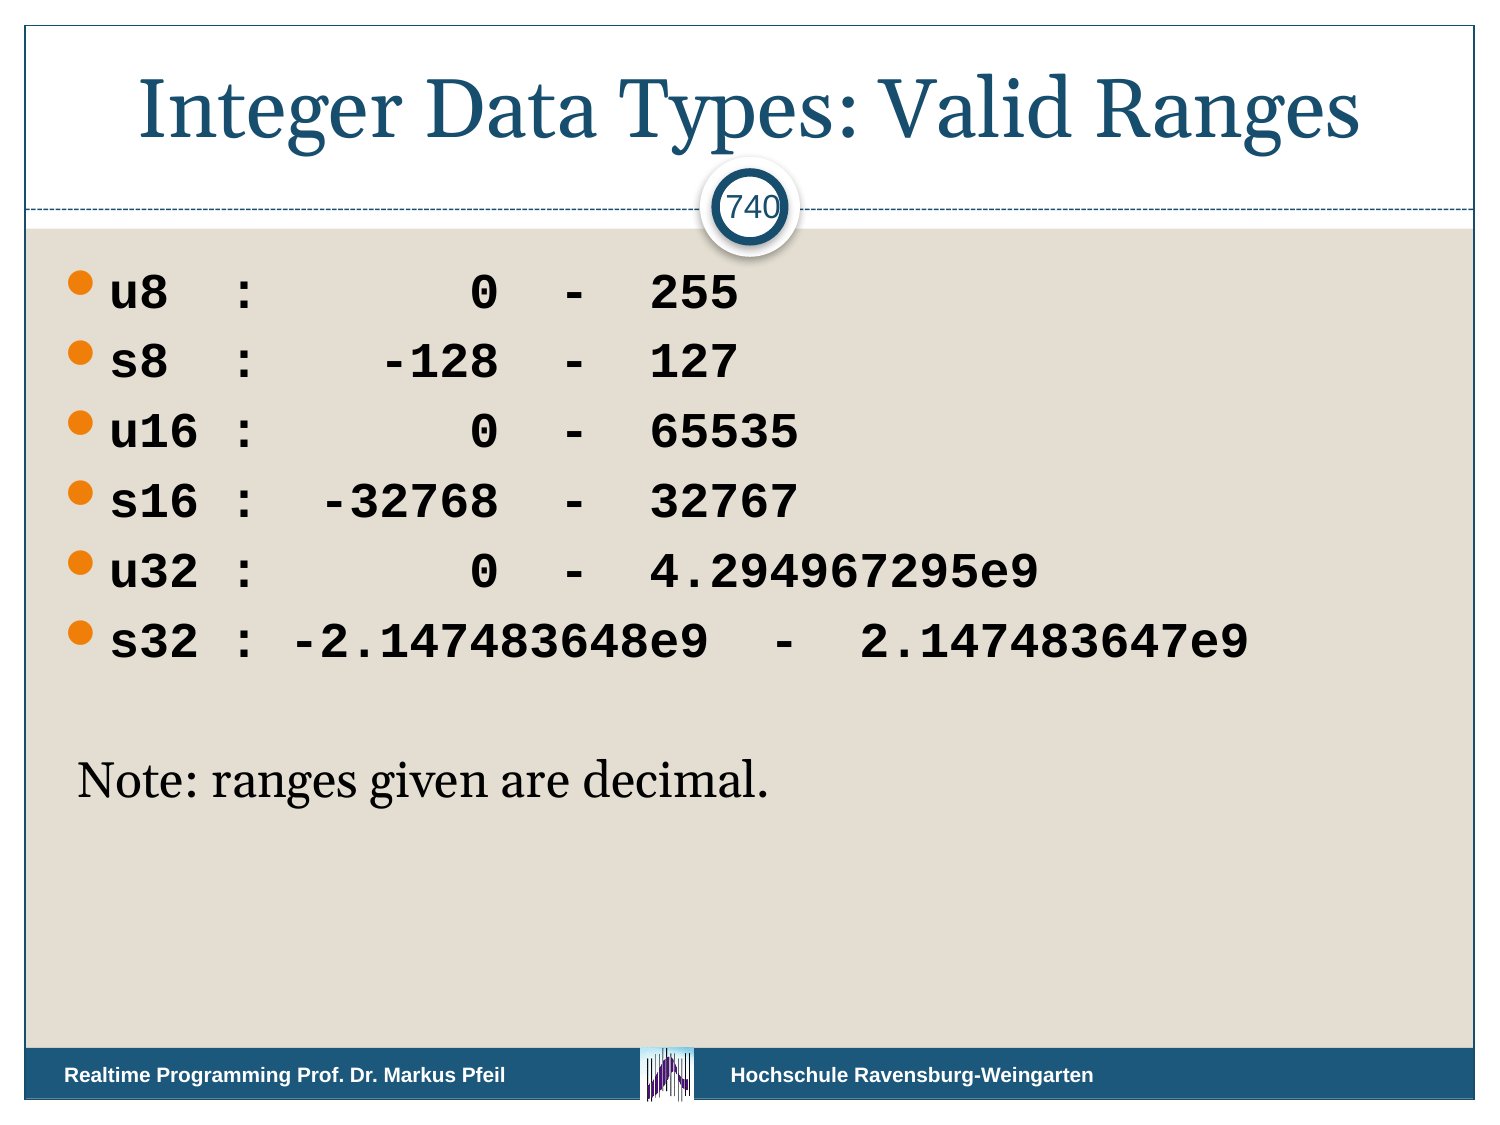

# Integer Data Types: Valid Ranges
740
u8  :       0  -  255
s8  :    -128  -  127
u16 :       0  -  65535
s16 :  -32768  -  32767
u32 :       0  -  4.294967295e9
s32 : -2.147483648e9  -  2.147483647e9

 Note: ranges given are decimal.

Realtime Programming Prof. Dr. Markus Pfeil